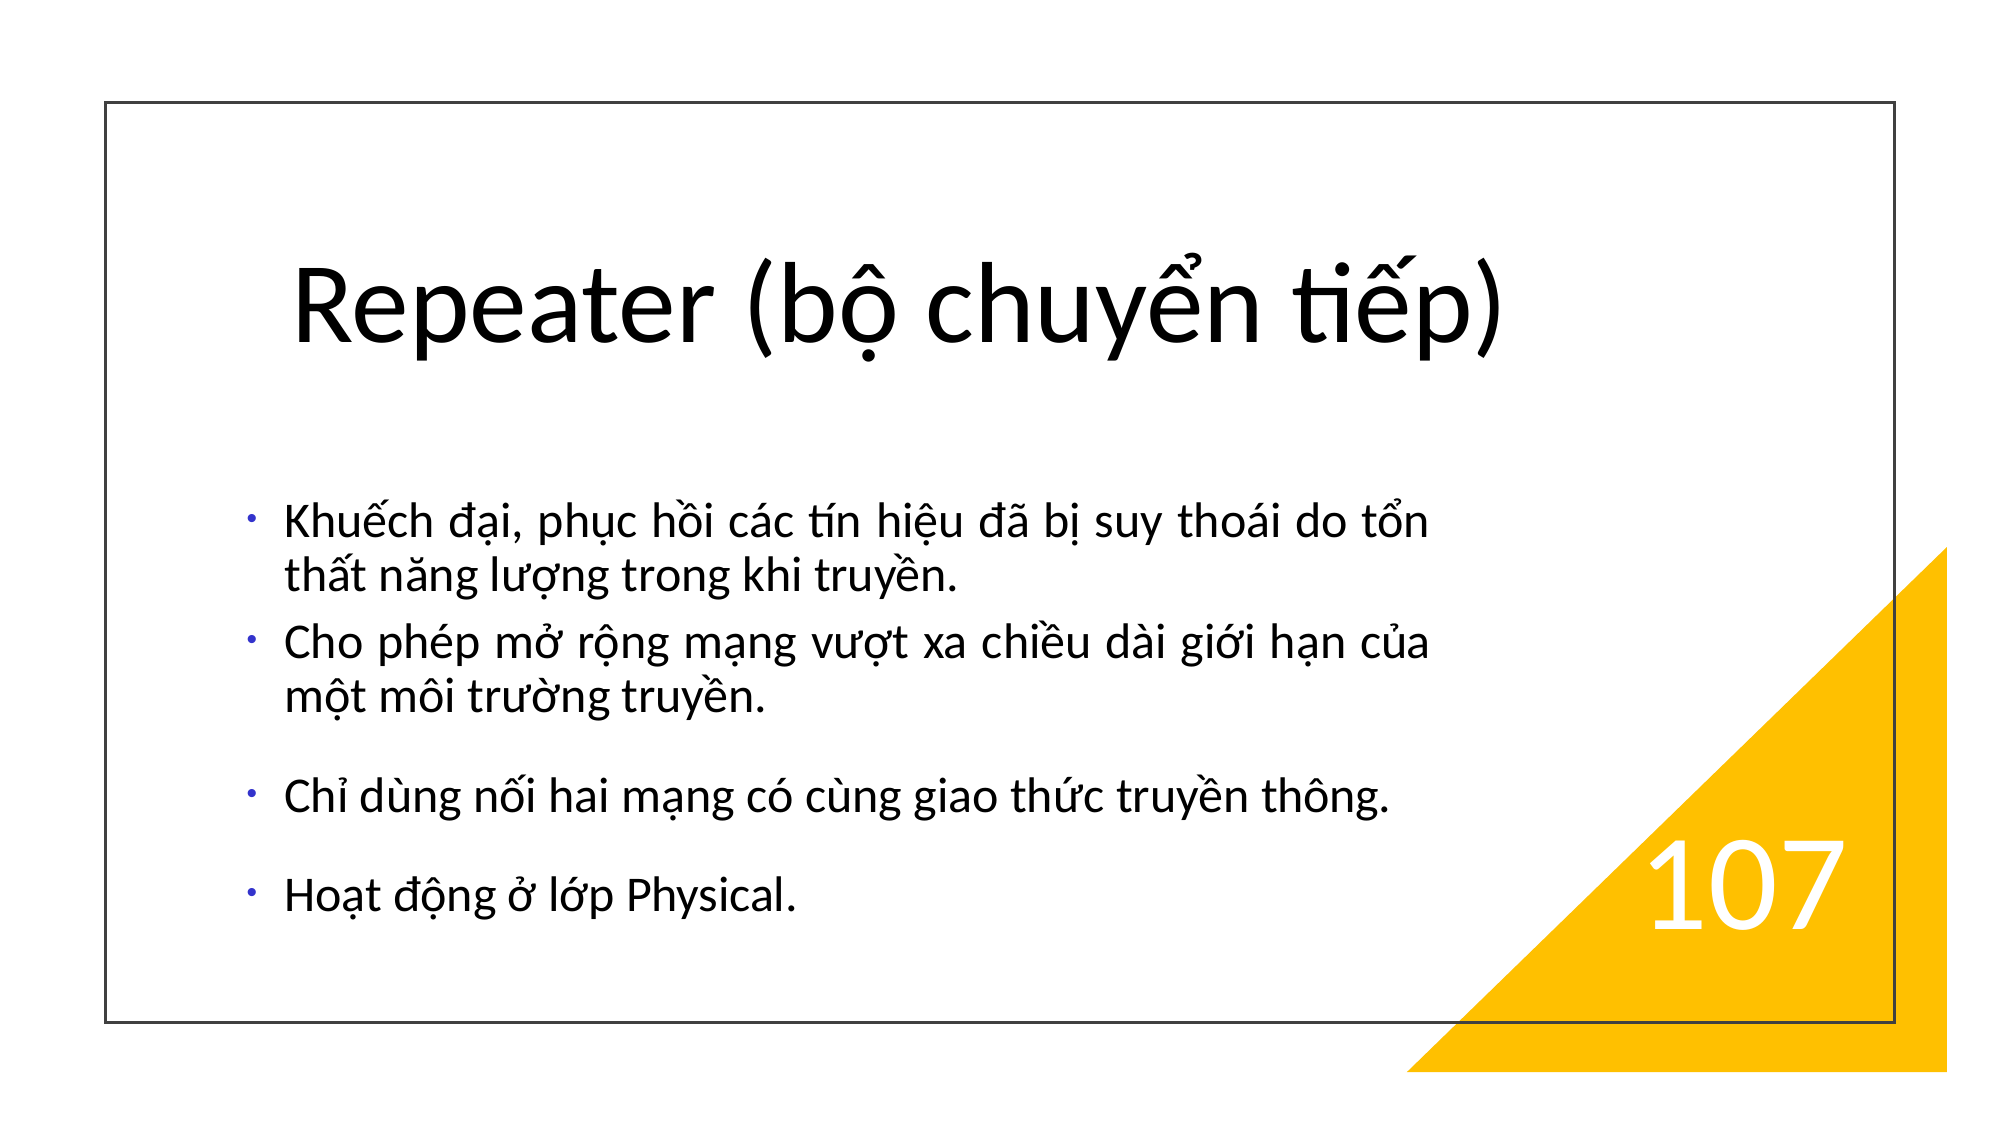

# Repeater (bộ chuyển tiếp)
Khuếch đại, phục hồi các tín hiệu đã bị suy thoái do tổn thất năng lượng trong khi truyền.
Cho phép mở rộng mạng vượt xa chiều dài giới hạn của một môi trường truyền.
Chỉ dùng nối hai mạng có cùng giao thức truyền thông.
Hoạt động ở lớp Physical.

107